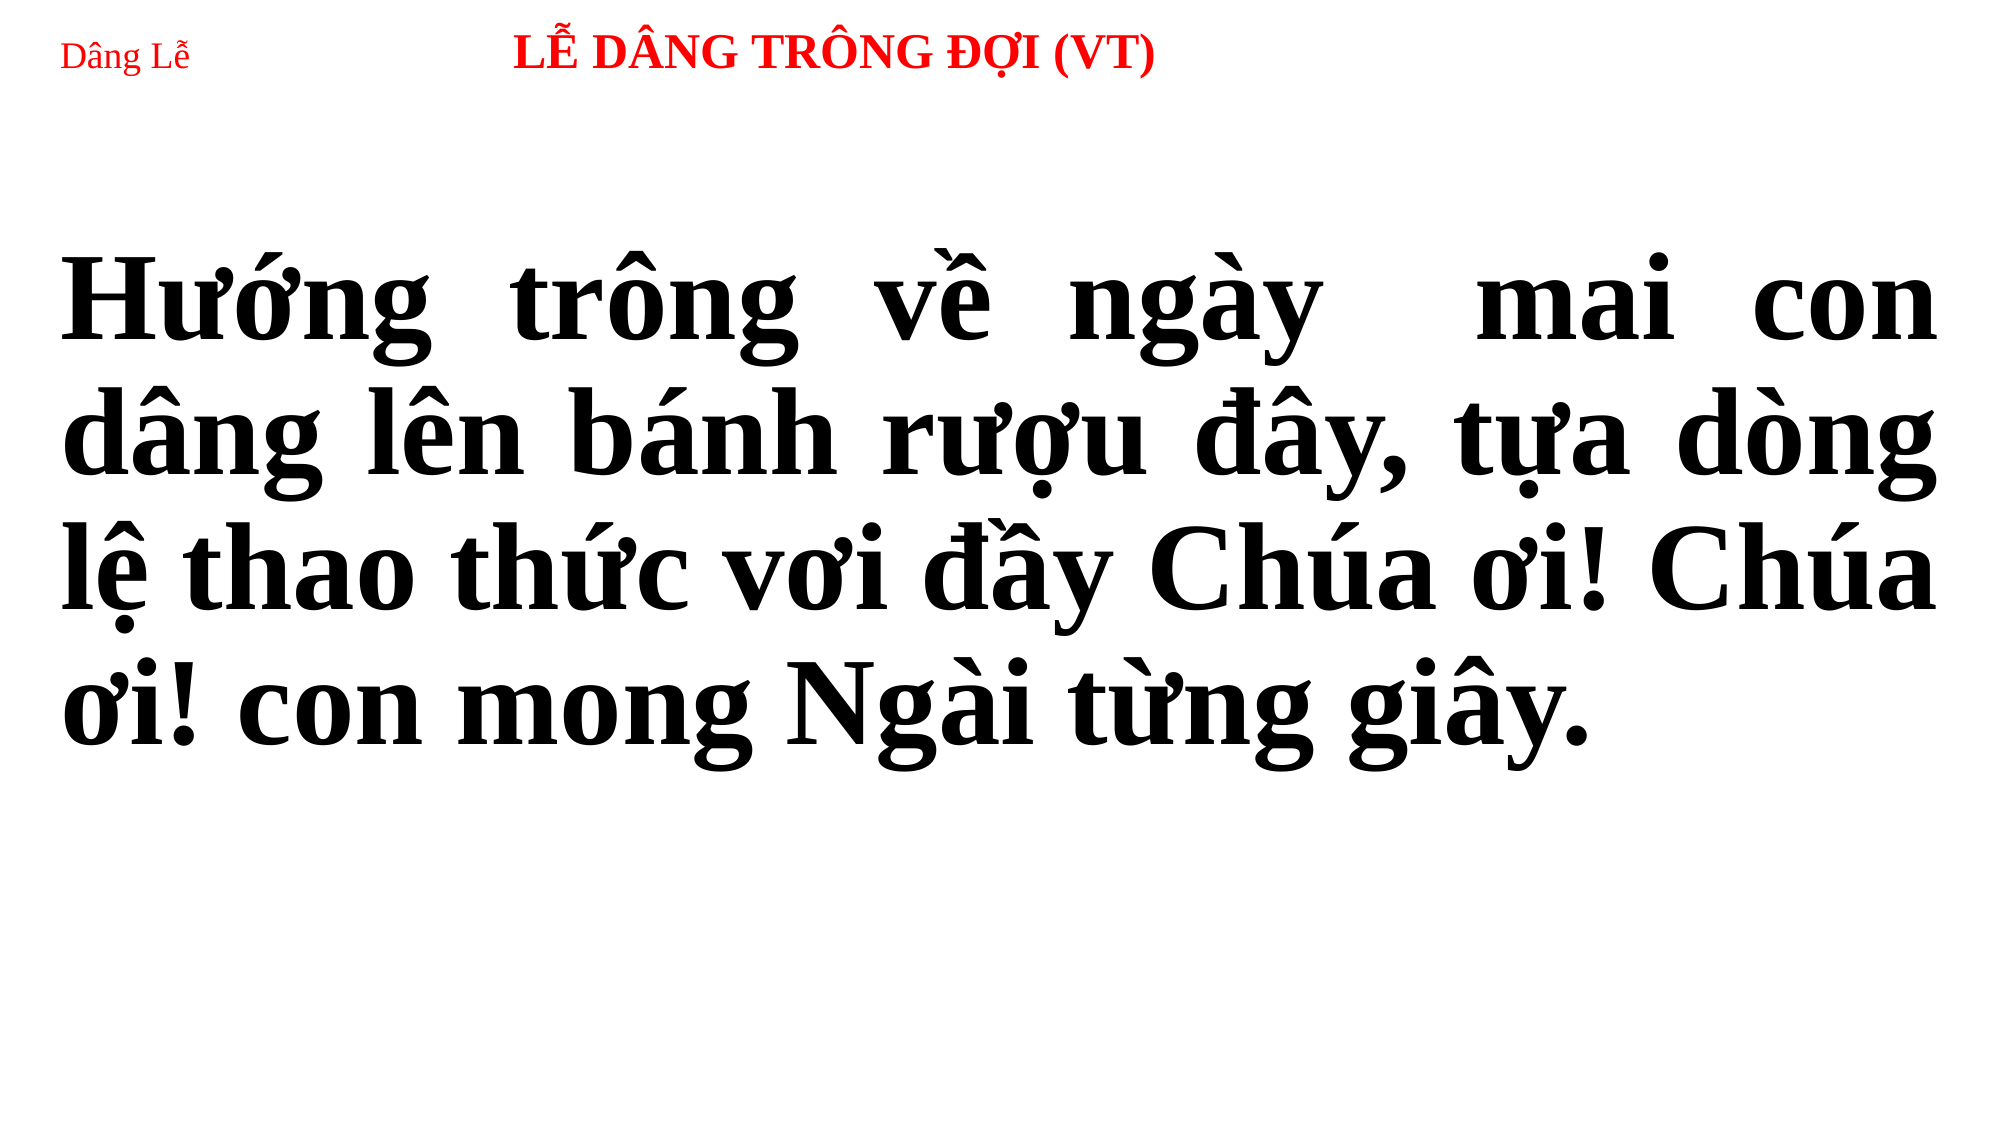

# Dâng Lễ                                  LỄ DÂNG TRÔNG ĐỢI (VT)
Hướng trông về ngày  mai con dâng lên bánh rượu đây, tựa dòng lệ thao thức vơi đầy Chúa ơi! Chúa ơi! con mong Ngài từng giây.